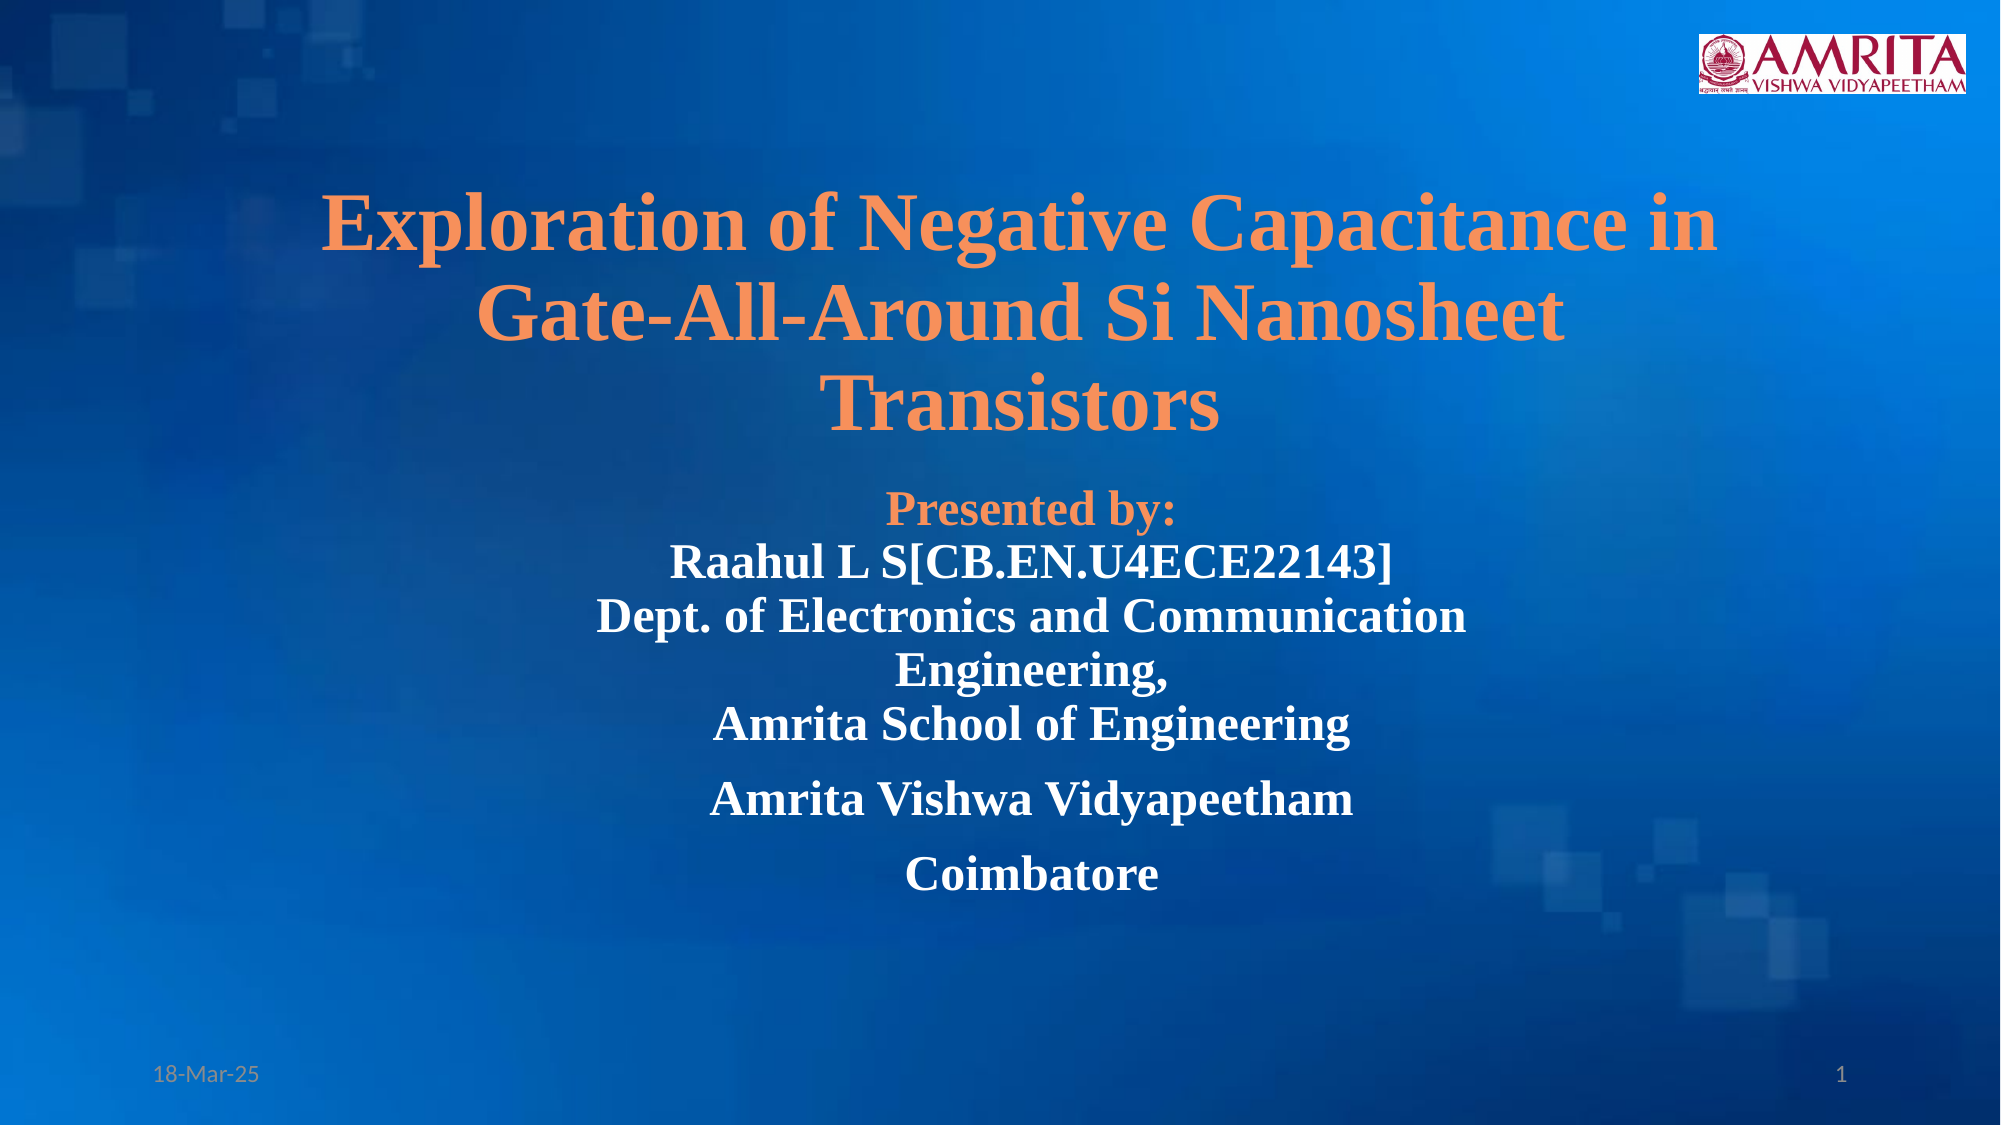

# Exploration of Negative Capacitance in Gate-All-Around Si Nanosheet Transistors
Presented by:
Raahul L S[CB.EN.U4ECE22143]
Dept. of Electronics and Communication
Engineering,
Amrita School of Engineering
Amrita Vishwa Vidyapeetham
Coimbatore
18-Mar-25
1